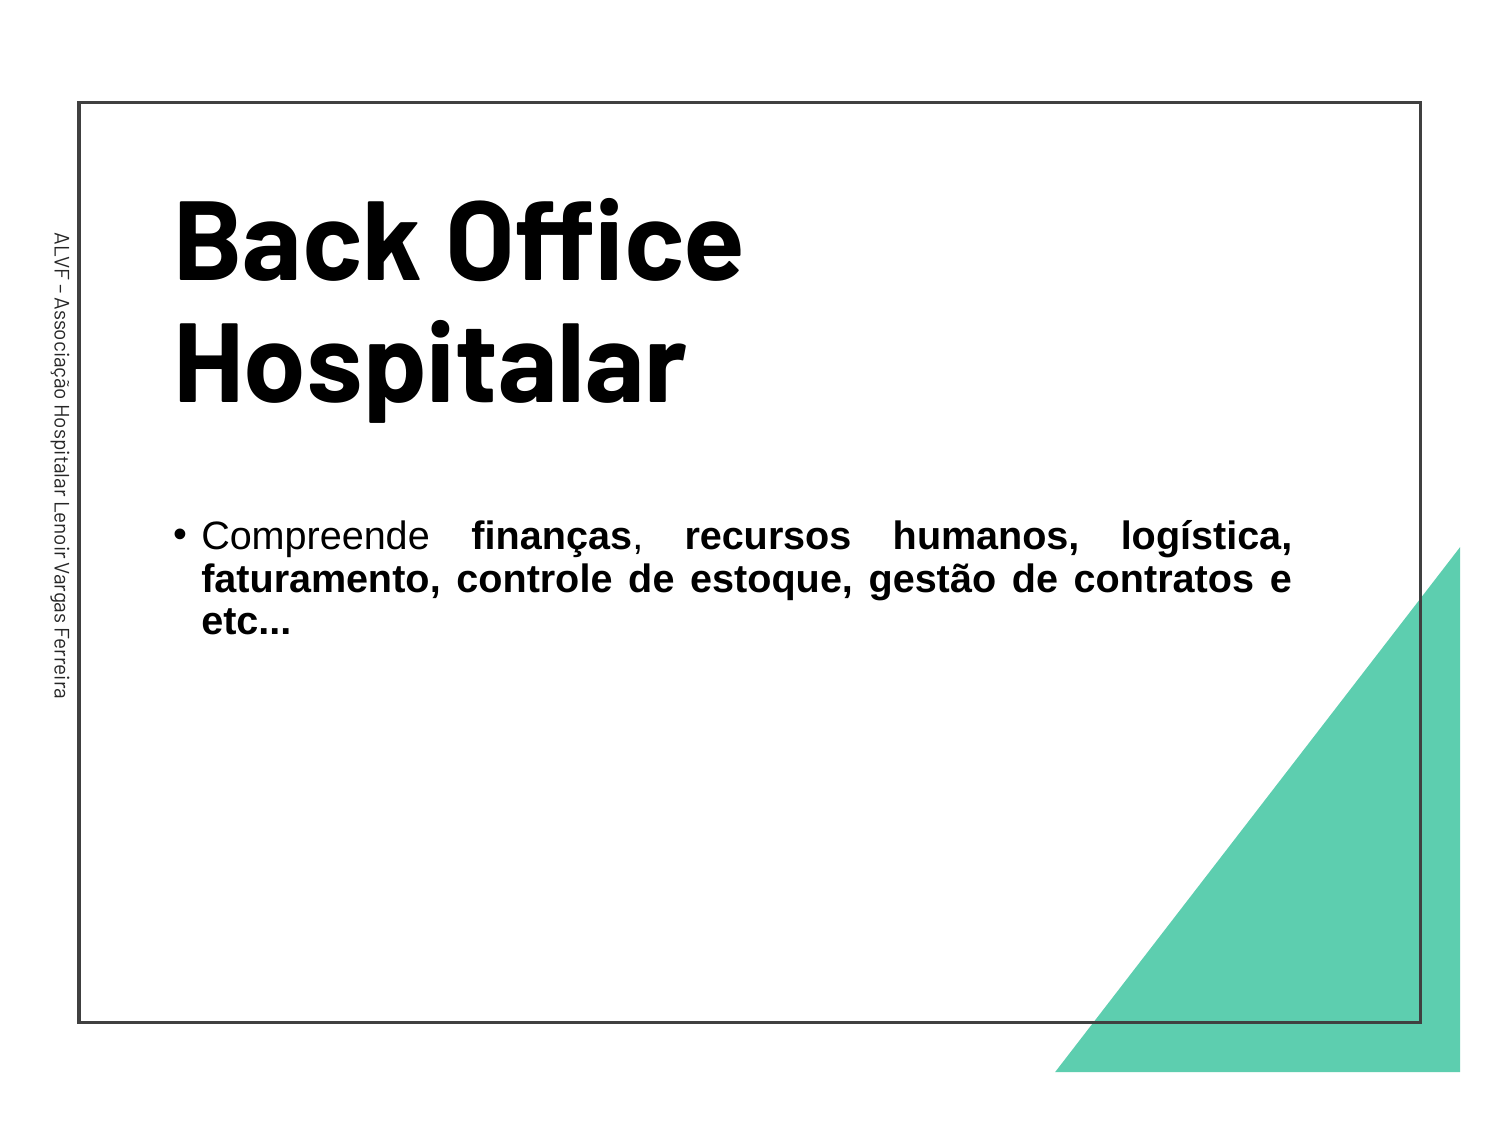

# Back Office Hospitalar
Compreende finanças, recursos humanos, logística, faturamento, controle de estoque, gestão de contratos e etc...
ALVF – Associação Hospitalar Lenoir Vargas Ferreira